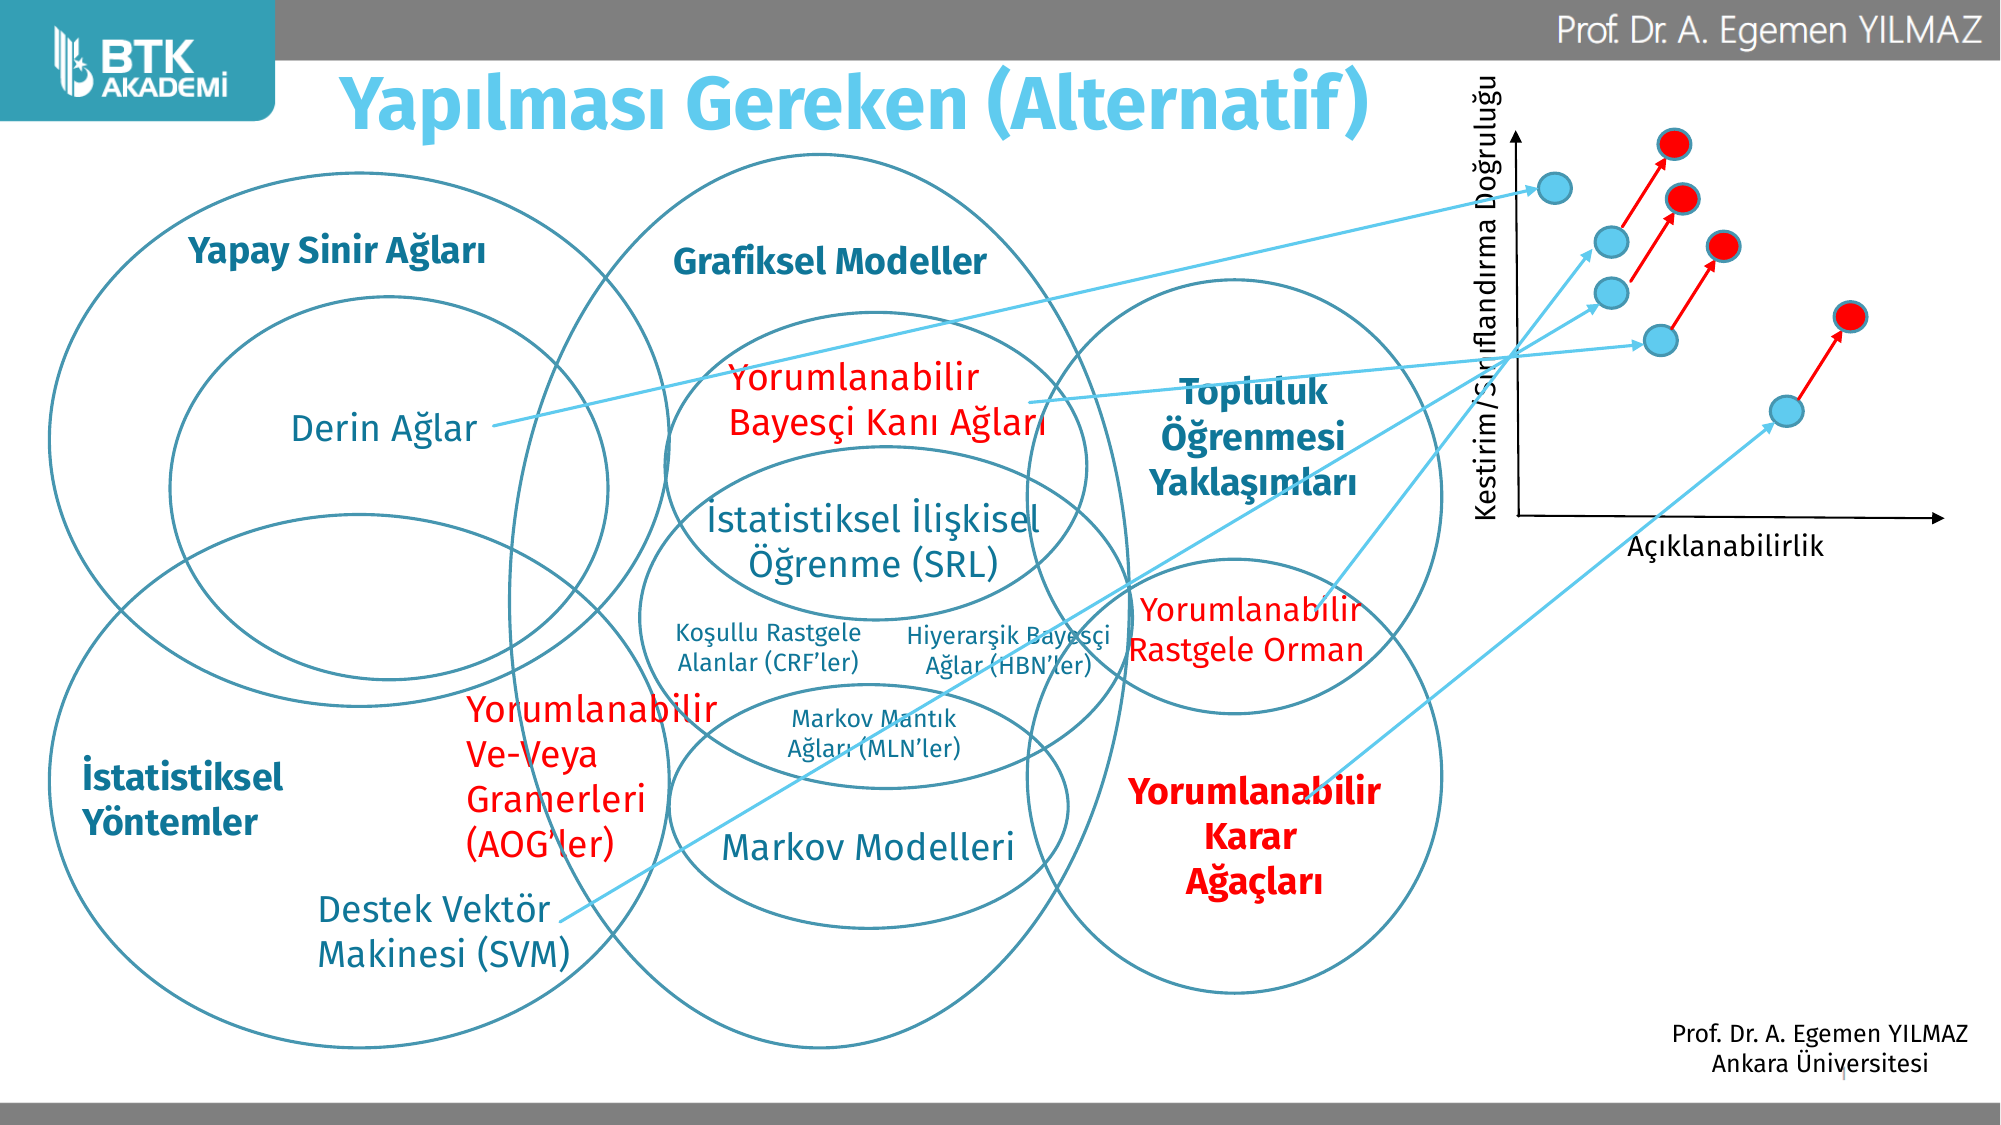

# Yapılması Gereken (Alternatif)

Yapay Sinir Ağları
Grafiksel Modeller

Yorumlanabilir
Bayesçi Kanı Ağları
Topluluk Öğrenmesi Yaklaşımları
Derin Ağlar

İstatistiksel İlişkisel Öğrenme (SRL)

Yorumlanabilir Rastgele Orman
Koşullu Rastgele Alanlar (CRF’ler)
Hiyerarşik Bayesçi Ağlar (HBN’ler)
Yorumlanabilir Ve-Veya Gramerleri (AOG’ler)

Markov Mantık Ağları (MLN’ler)
İstatistiksel Yöntemler
Yorumlanabilir Karar
Ağaçları
Markov Modelleri
Destek Vektör Makinesi (SVM)

Kestirim/Sınıflandırma Doğruluğu

Açıklanabilirlik
Prof. Dr. A. Egemen YILMAZ
Ankara Üniversitesi